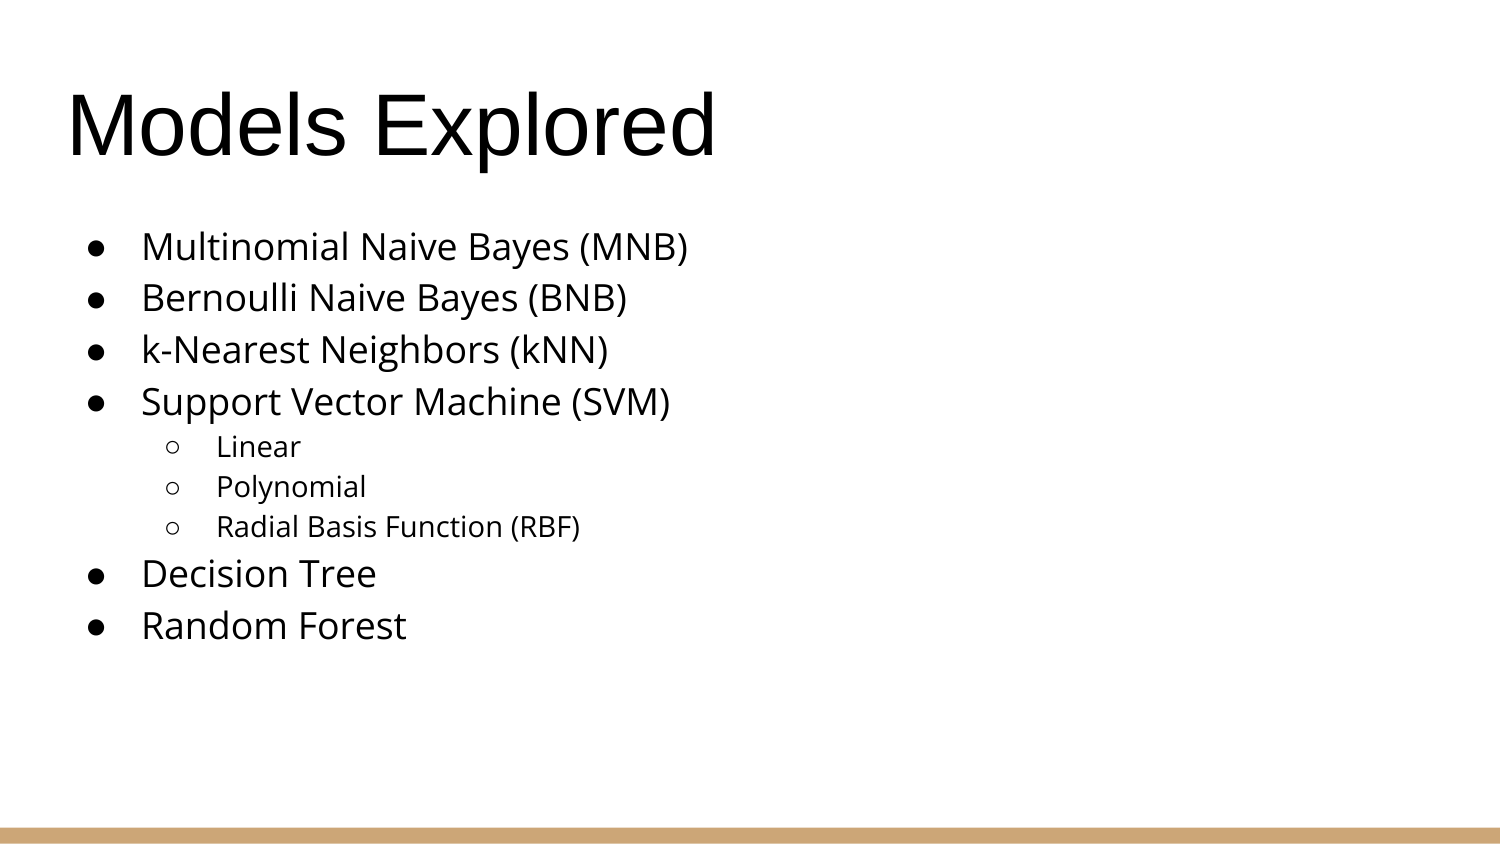

# Models Explored
Multinomial Naive Bayes (MNB)
Bernoulli Naive Bayes (BNB)
k-Nearest Neighbors (kNN)
Support Vector Machine (SVM)
Linear
Polynomial
Radial Basis Function (RBF)
Decision Tree
Random Forest